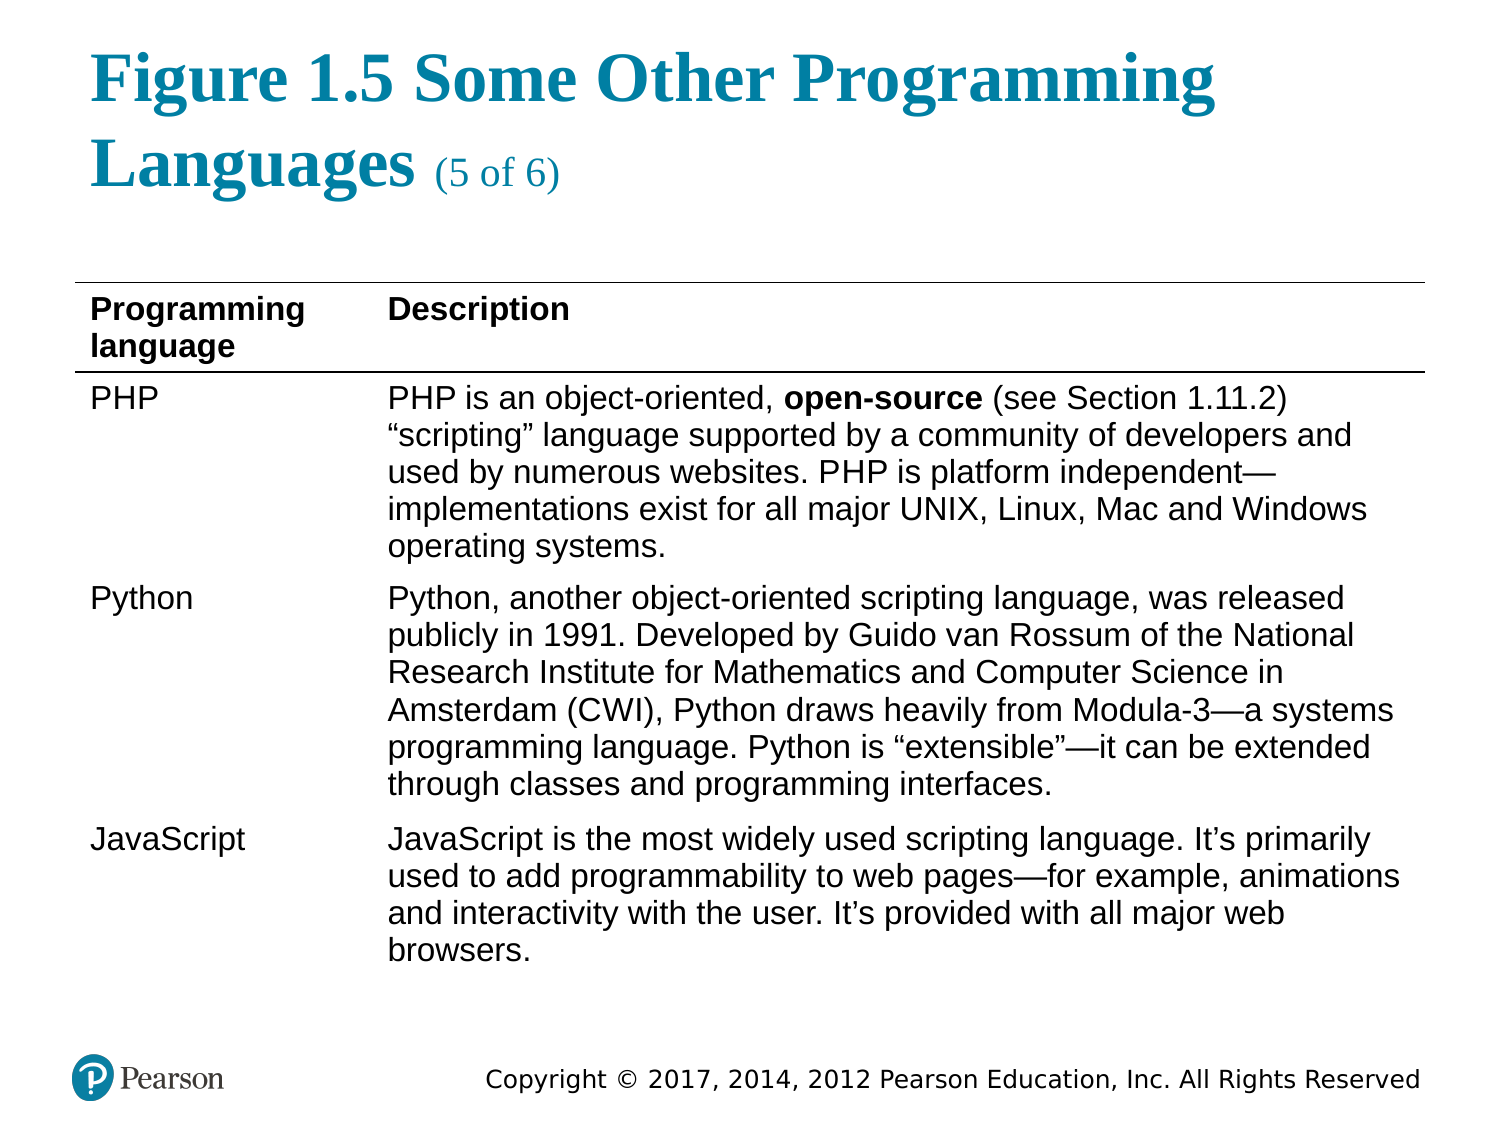

# Figure 1.5 Some Other Programming Languages (5 of 6)
| Programming language | Description |
| --- | --- |
| P H P | P H P is an object-oriented, open-source (see Section 1.11.2) “scripting” language supported by a community of developers and used by numerous websites. P H P is platform independent—implementations exist for all major UNIX, Linux, Mac and Windows operating systems. |
| Python | Python, another object-oriented scripting language, was released publicly in 1991. Developed by Guido van Rossum of the National Research Institute for Mathematics and Computer Science in Amsterdam (C W I), Python draws heavily from Modula-3—a systems programming language. Python is “extensible”—it can be extended through classes and programming interfaces. |
| JavaScript | JavaScript is the most widely used scripting language. It’s primarily used to add programmability to web pages—for example, animations and interactivity with the user. It’s provided with all major web browsers. |